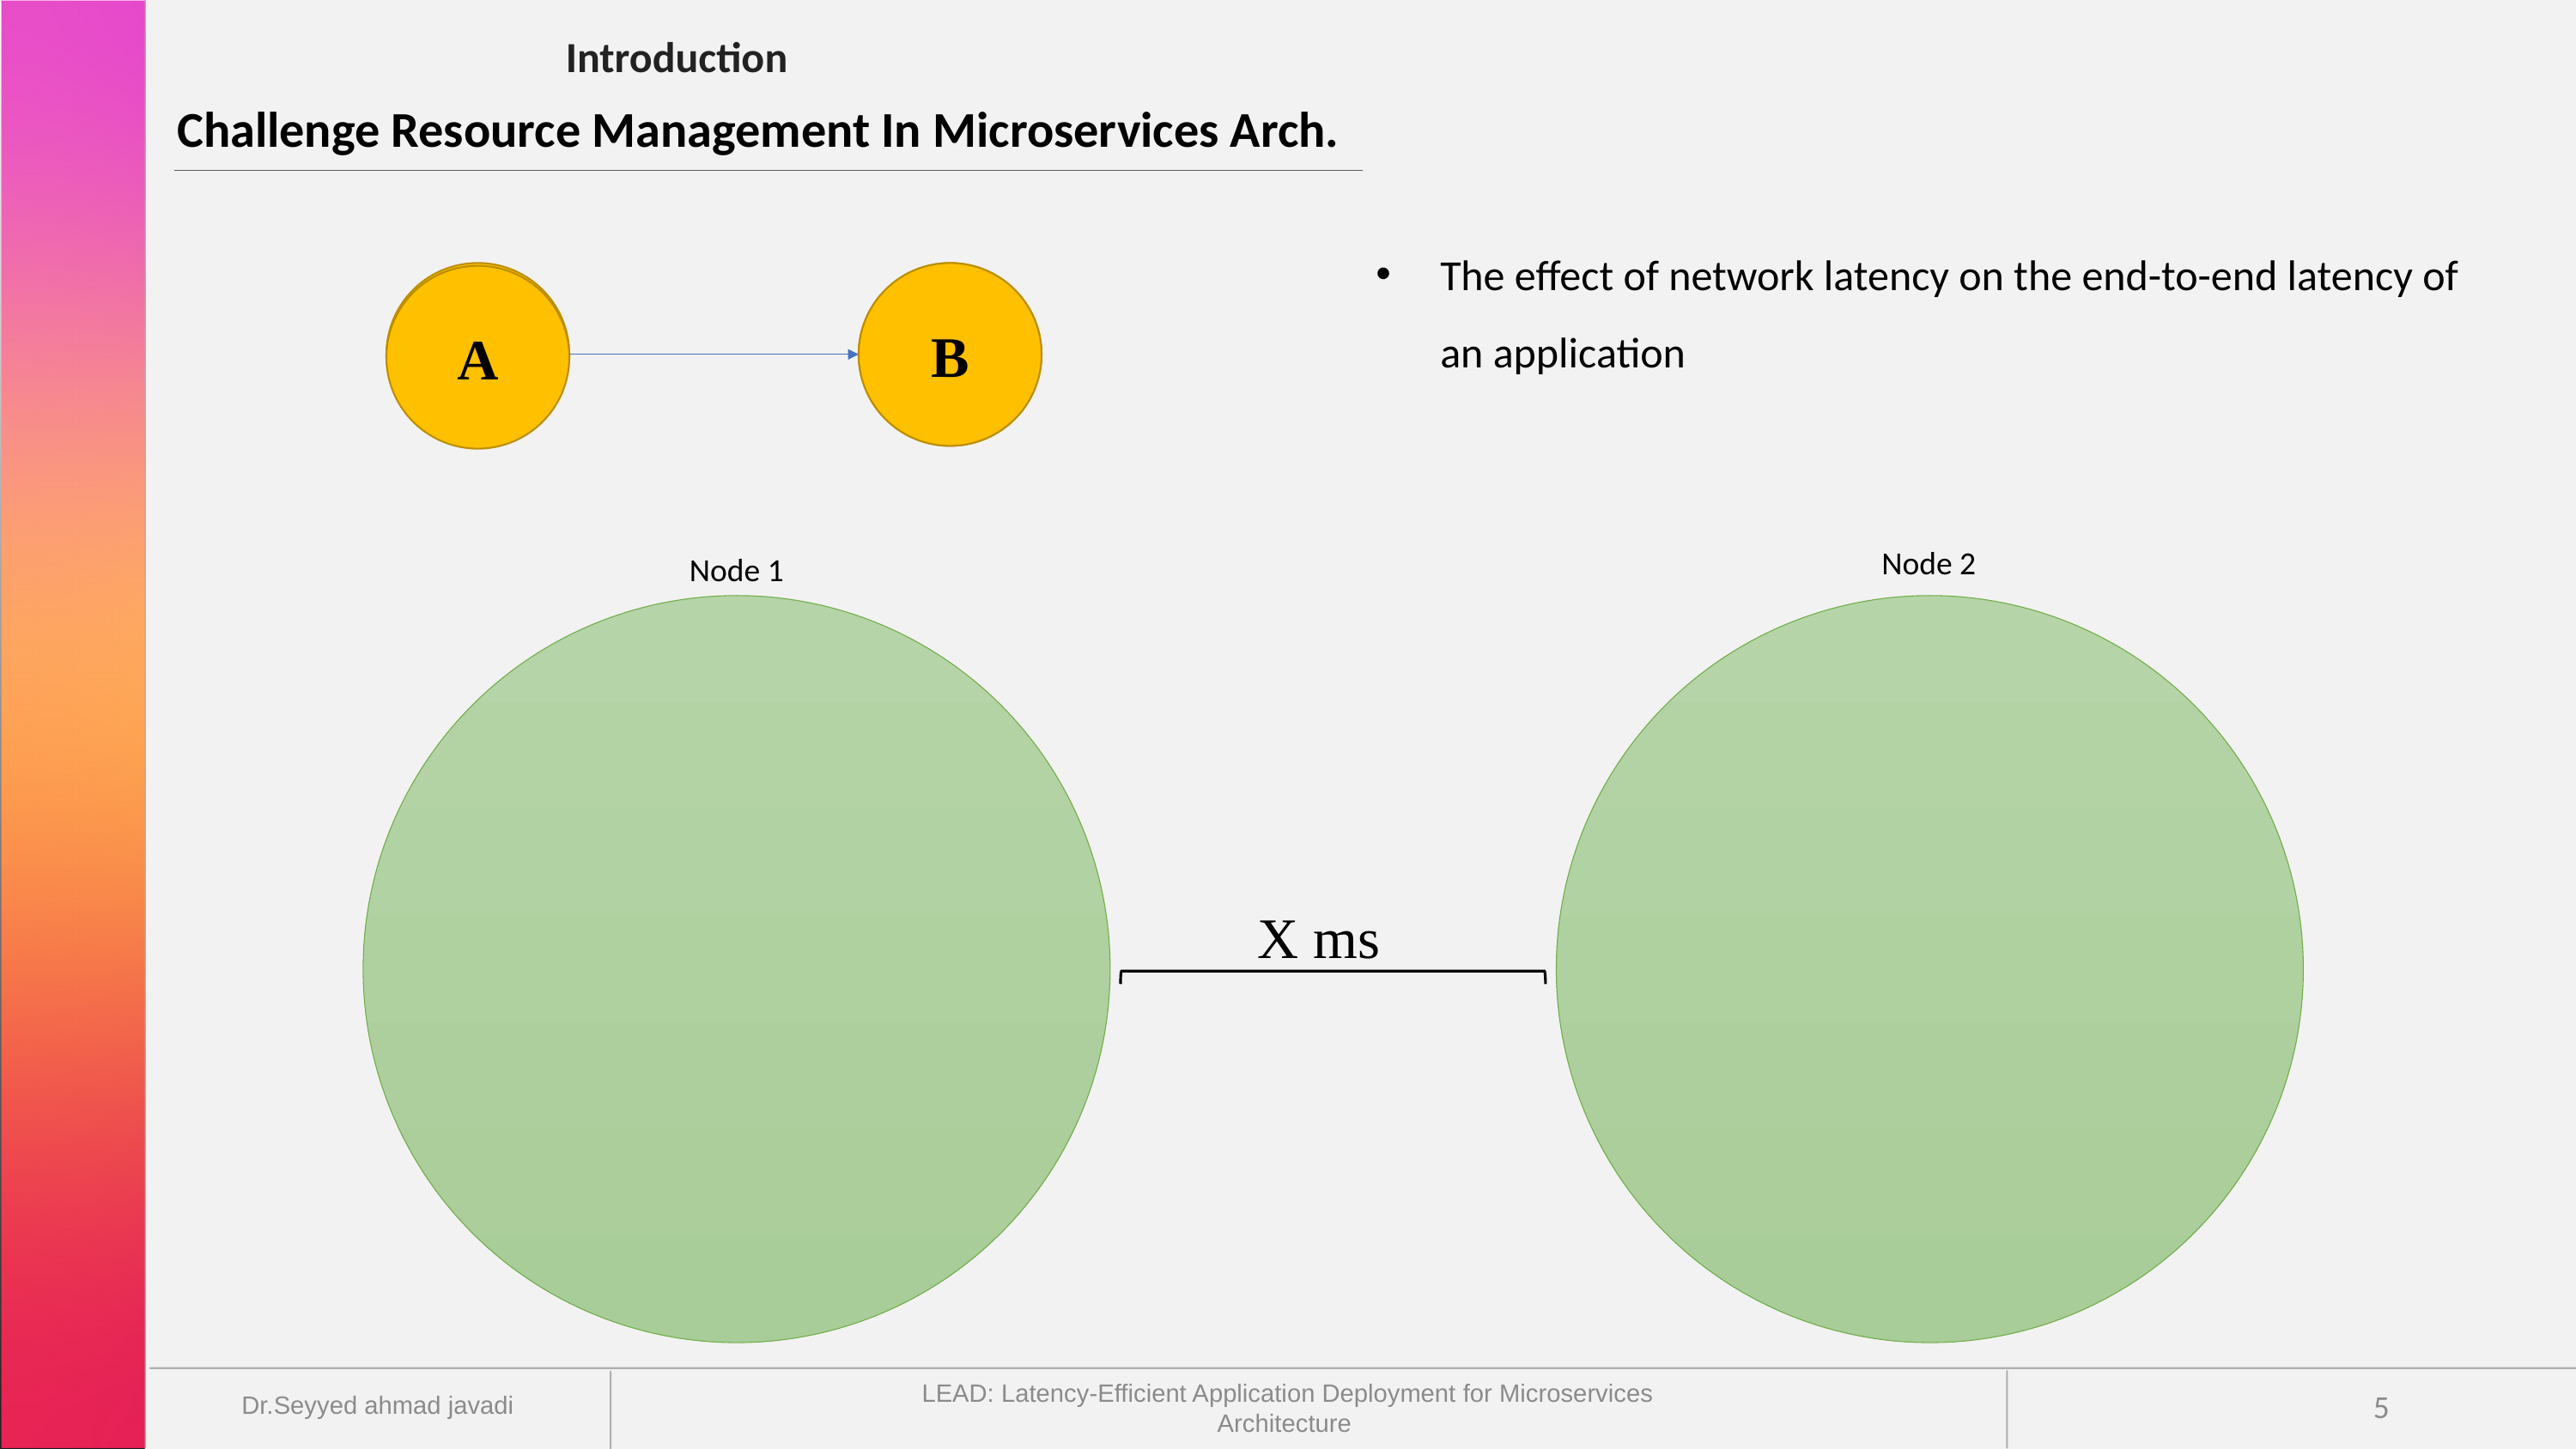

Introduction
Challenge Resource Management In Microservices Arch.

The effect of network latency on the end-to-end latency of an application
A
B
B
A
Node 2
Node 1

X ms
Dr.Seyyed ahmad javadi
5
LEAD: Latency-Efficient Application Deployment for Microservices Architecture